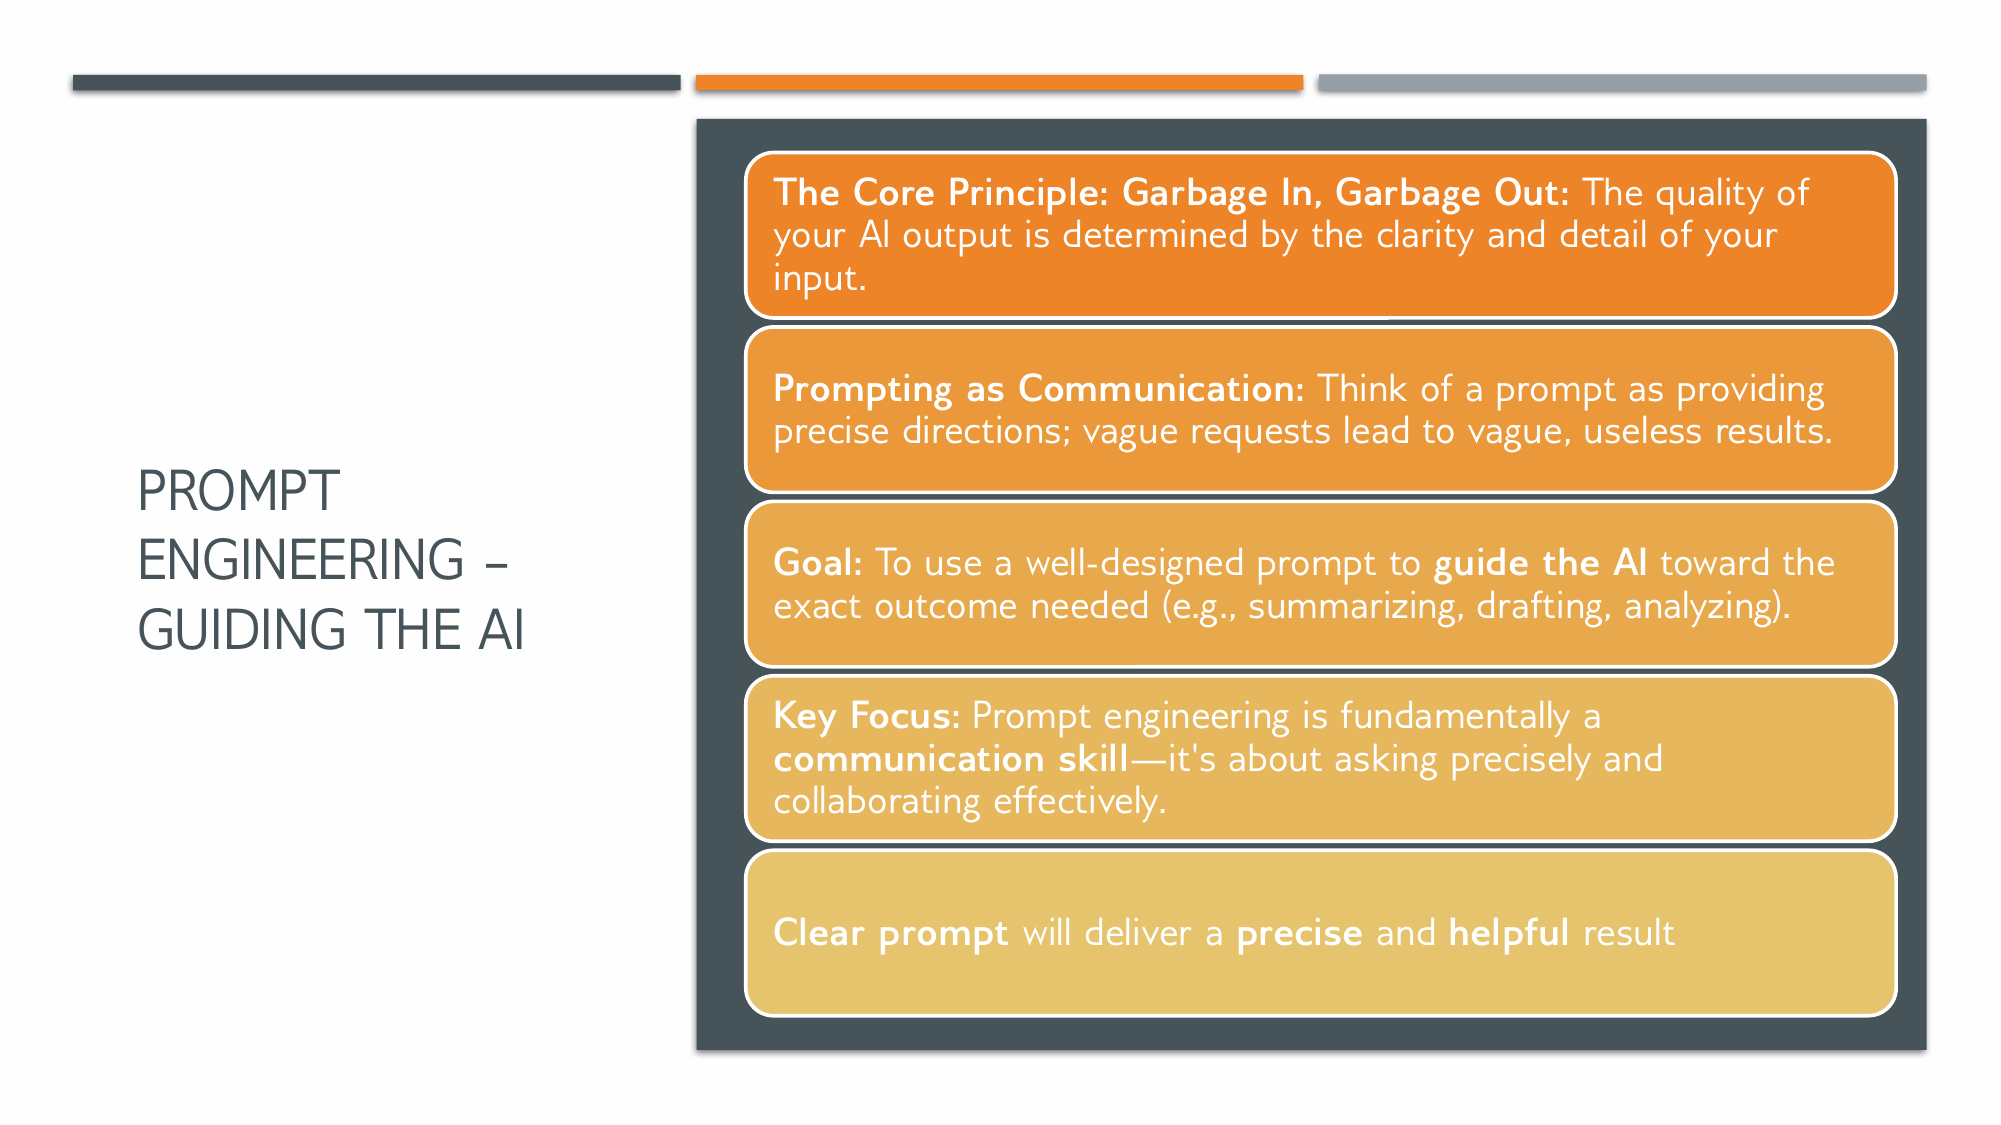

The Core Principle: Garbage In, Garbage Out: The quality of your AI output is determined by the clarity and detail of your input.
Prompting as Communication: Think of a prompt as providing precise directions; vague requests lead to vague, useless results.
Goal: To use a well-designed prompt to guide the AI toward the exact outcome needed (e.g., summarizing, drafting, analyzing).
Key Focus: Prompt engineering is fundamentally a communication skill—it's about asking precisely and collaborating effectively.
Clear prompt will deliver a precise and helpful result
# Prompt engineering – guiding the AI